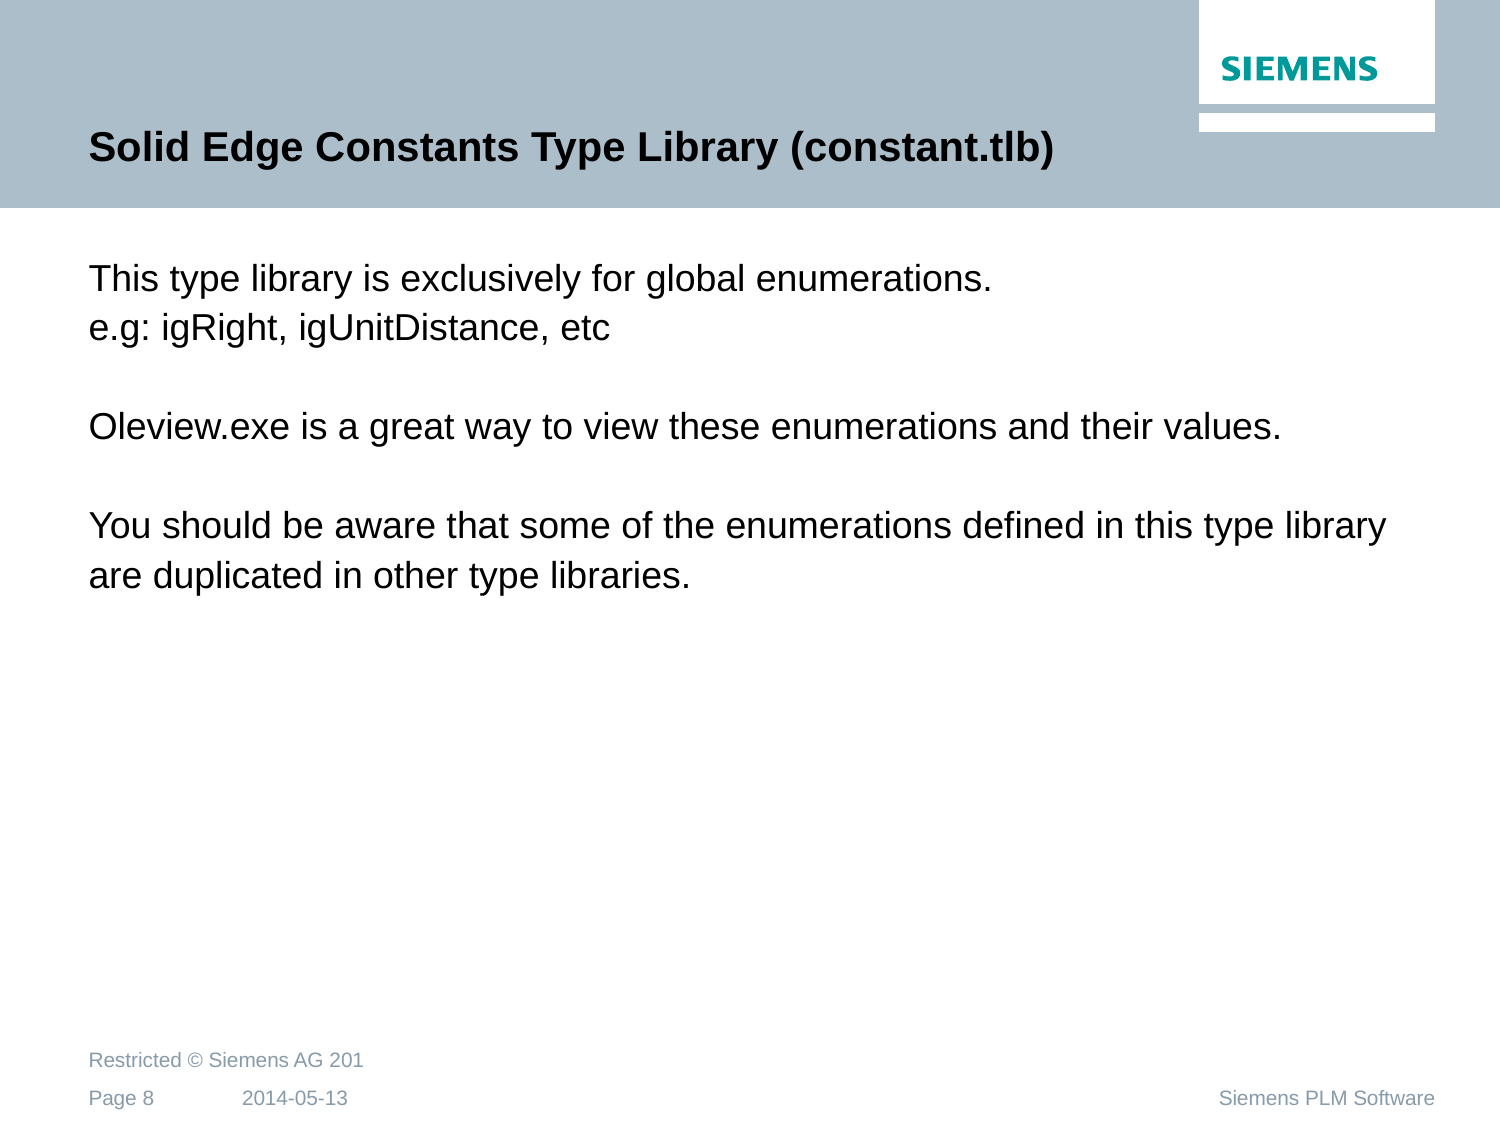

# Solid Edge Constants Type Library (constant.tlb)
This type library is exclusively for global enumerations.
e.g: igRight, igUnitDistance, etc

Oleview.exe is a great way to view these enumerations and their values.

You should be aware that some of the enumerations defined in this type library are duplicated in other type libraries.